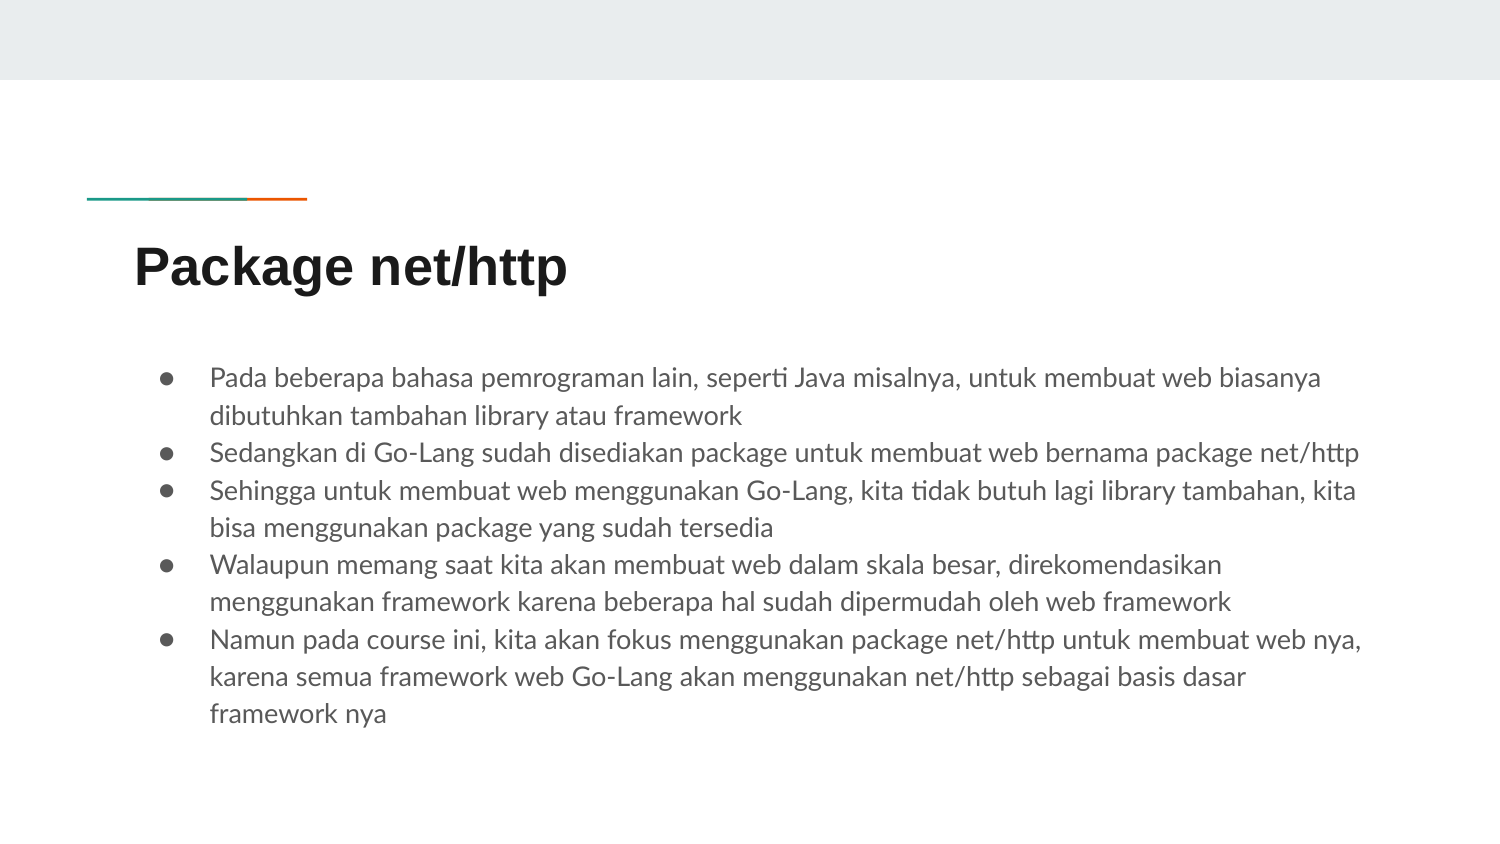

# Package net/http
Pada beberapa bahasa pemrograman lain, seperti Java misalnya, untuk membuat web biasanya dibutuhkan tambahan library atau framework
Sedangkan di Go-Lang sudah disediakan package untuk membuat web bernama package net/http
Sehingga untuk membuat web menggunakan Go-Lang, kita tidak butuh lagi library tambahan, kita bisa menggunakan package yang sudah tersedia
Walaupun memang saat kita akan membuat web dalam skala besar, direkomendasikan menggunakan framework karena beberapa hal sudah dipermudah oleh web framework
Namun pada course ini, kita akan fokus menggunakan package net/http untuk membuat web nya, karena semua framework web Go-Lang akan menggunakan net/http sebagai basis dasar framework nya